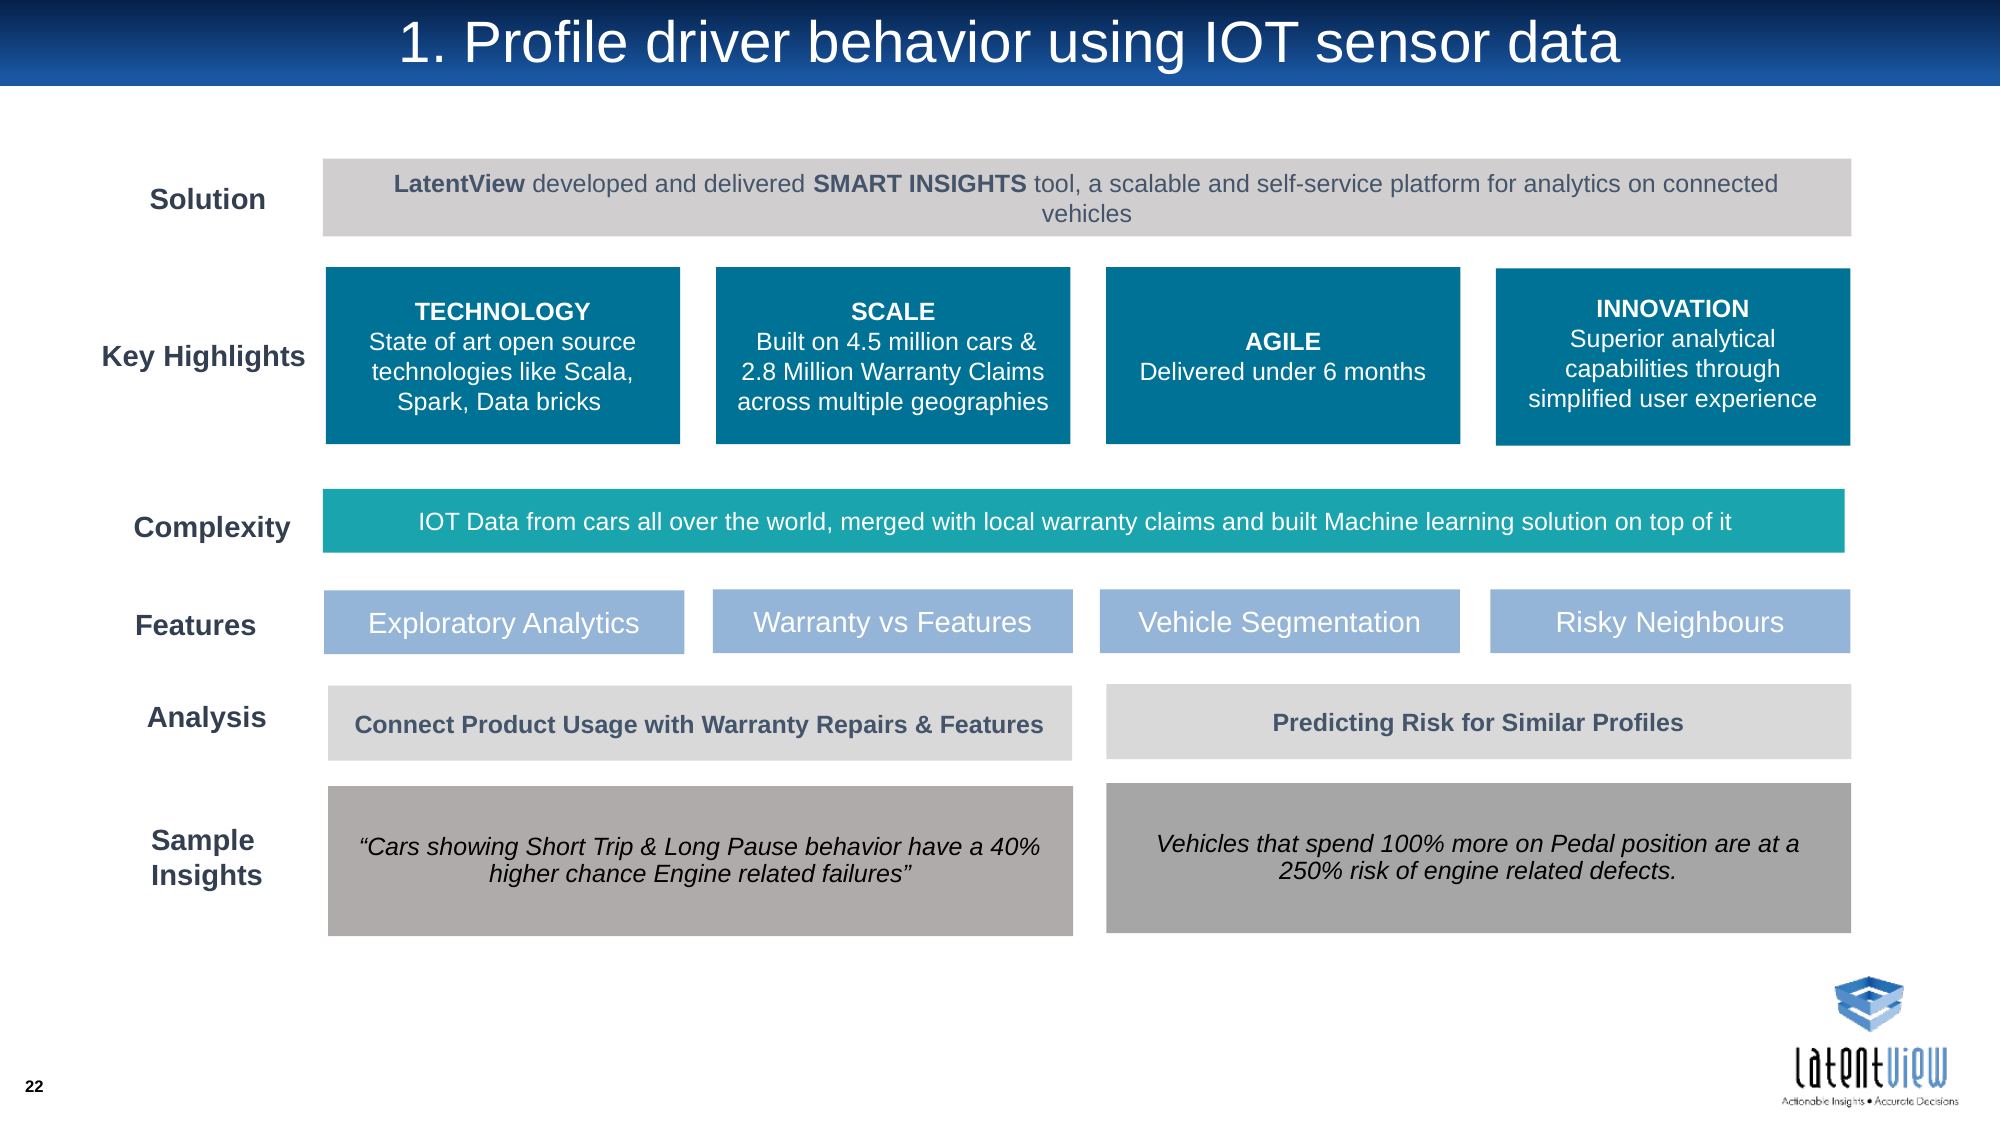

# 1. Profile driver behavior using IOT sensor data
LatentView developed and delivered SMART INSIGHTS tool, a scalable and self-service platform for analytics on connected vehicles
Solution
TECHNOLOGY
State of art open source technologies like Scala, Spark, Data bricks
SCALE
 Built on 4.5 million cars & 2.8 Million Warranty Claims across multiple geographies
AGILE
Delivered under 6 months
INNOVATION
Superior analytical capabilities through simplified user experience
Key Highlights
IOT Data from cars all over the world, merged with local warranty claims and built Machine learning solution on top of it
Complexity

Warranty vs Features
Vehicle Segmentation
Risky Neighbours
Exploratory Analytics
Features
Predicting Risk for Similar Profiles
Connect Product Usage with Warranty Repairs & Features
Analysis
Vehicles that spend 100% more on Pedal position are at a 250% risk of engine related defects.
“Cars showing Short Trip & Long Pause behavior have a 40% higher chance Engine related failures”
Sample
Insights